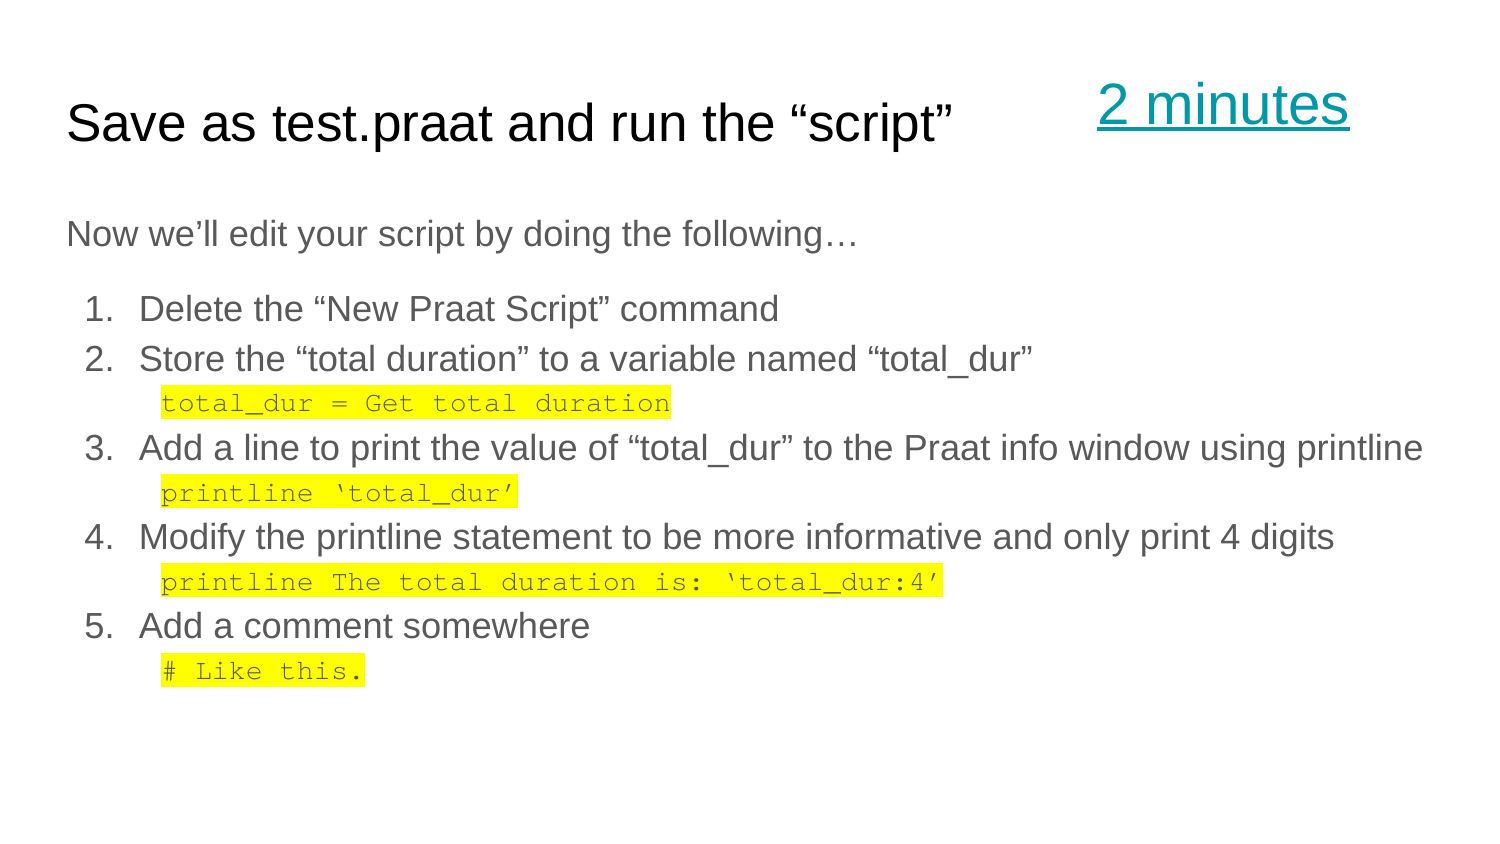

2 minutes
# Save as test.praat and run the “script”
Now we’ll edit your script by doing the following…
Delete the “New Praat Script” command
Store the “total duration” to a variable named “total_dur”
total_dur = Get total duration
Add a line to print the value of “total_dur” to the Praat info window using printline
printline ‘total_dur’
Modify the printline statement to be more informative and only print 4 digits
printline The total duration is: ‘total_dur:4’
Add a comment somewhere
# Like this.